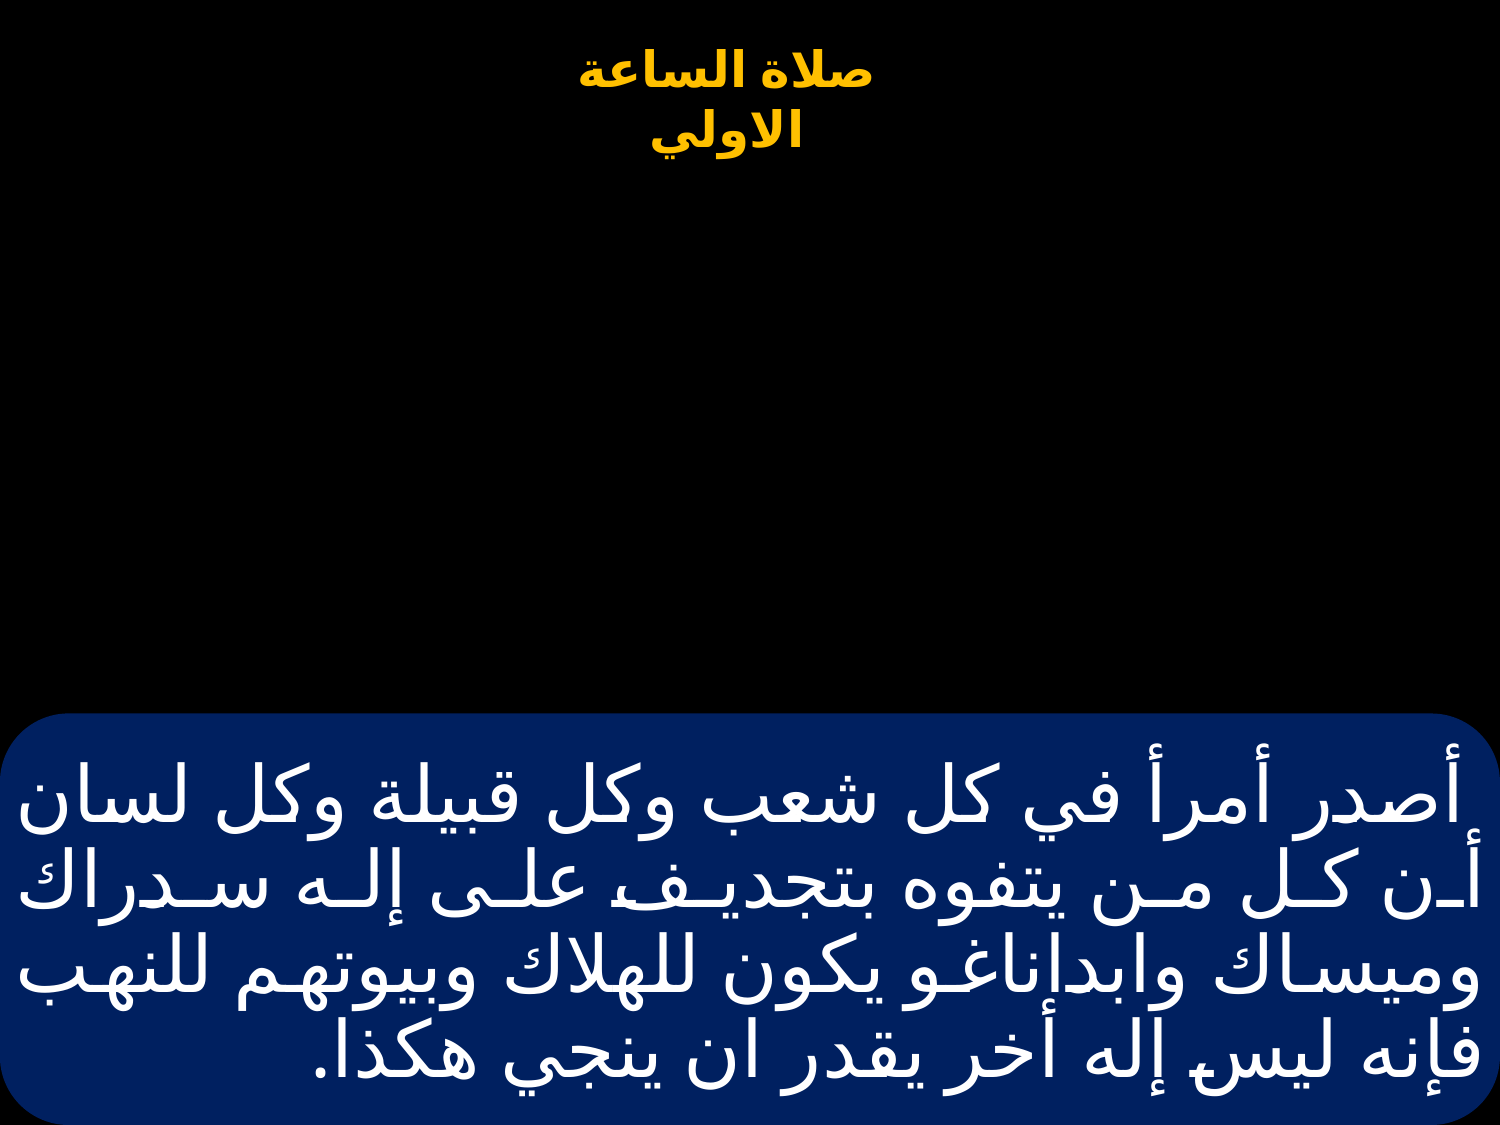

# أصدر أمرأ في كل شعب وكل قبيلة وكل لسان أن كل من يتفوه بتجديف على إله سدراك وميساك وابداناغو يكون للهلاك وبيوتهم للنهب فإنه ليس إله أخر يقدر ان ينجي هكذا.